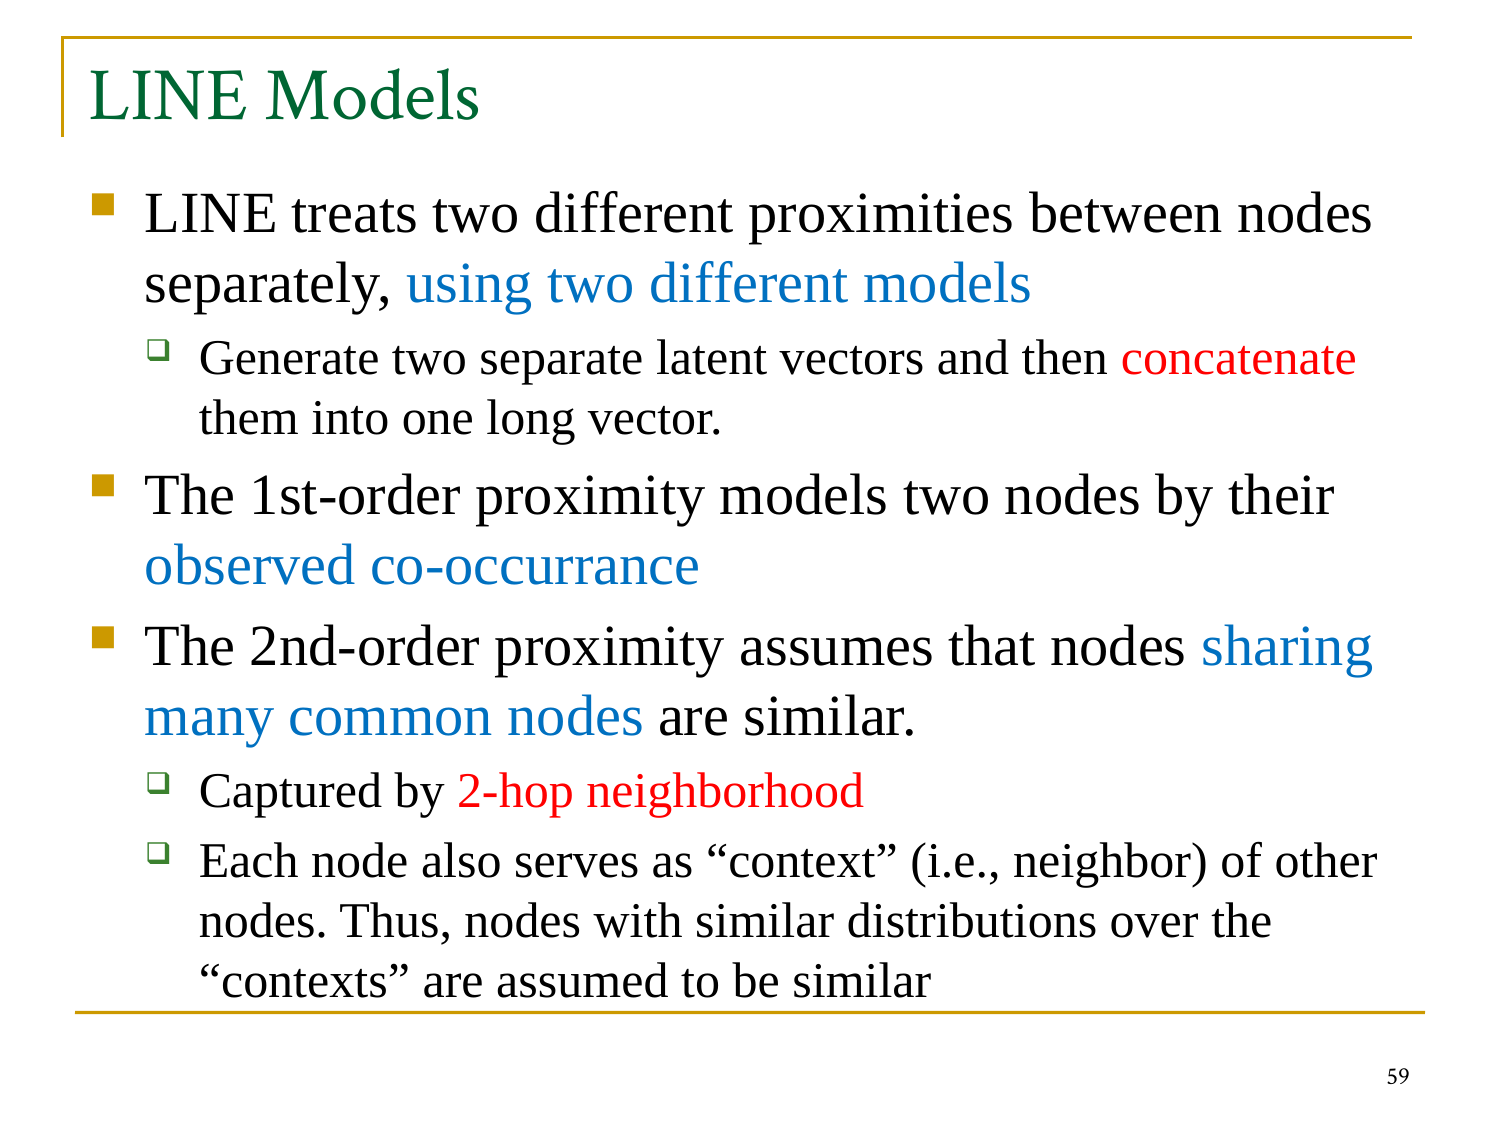

# LINE Models
LINE treats two different proximities between nodes separately, using two different models
Generate two separate latent vectors and then concatenate them into one long vector.
The 1st-order proximity models two nodes by their observed co-occurrance
The 2nd-order proximity assumes that nodes sharing many common nodes are similar.
Captured by 2-hop neighborhood
Each node also serves as “context” (i.e., neighbor) of other nodes. Thus, nodes with similar distributions over the “contexts” are assumed to be similar
59